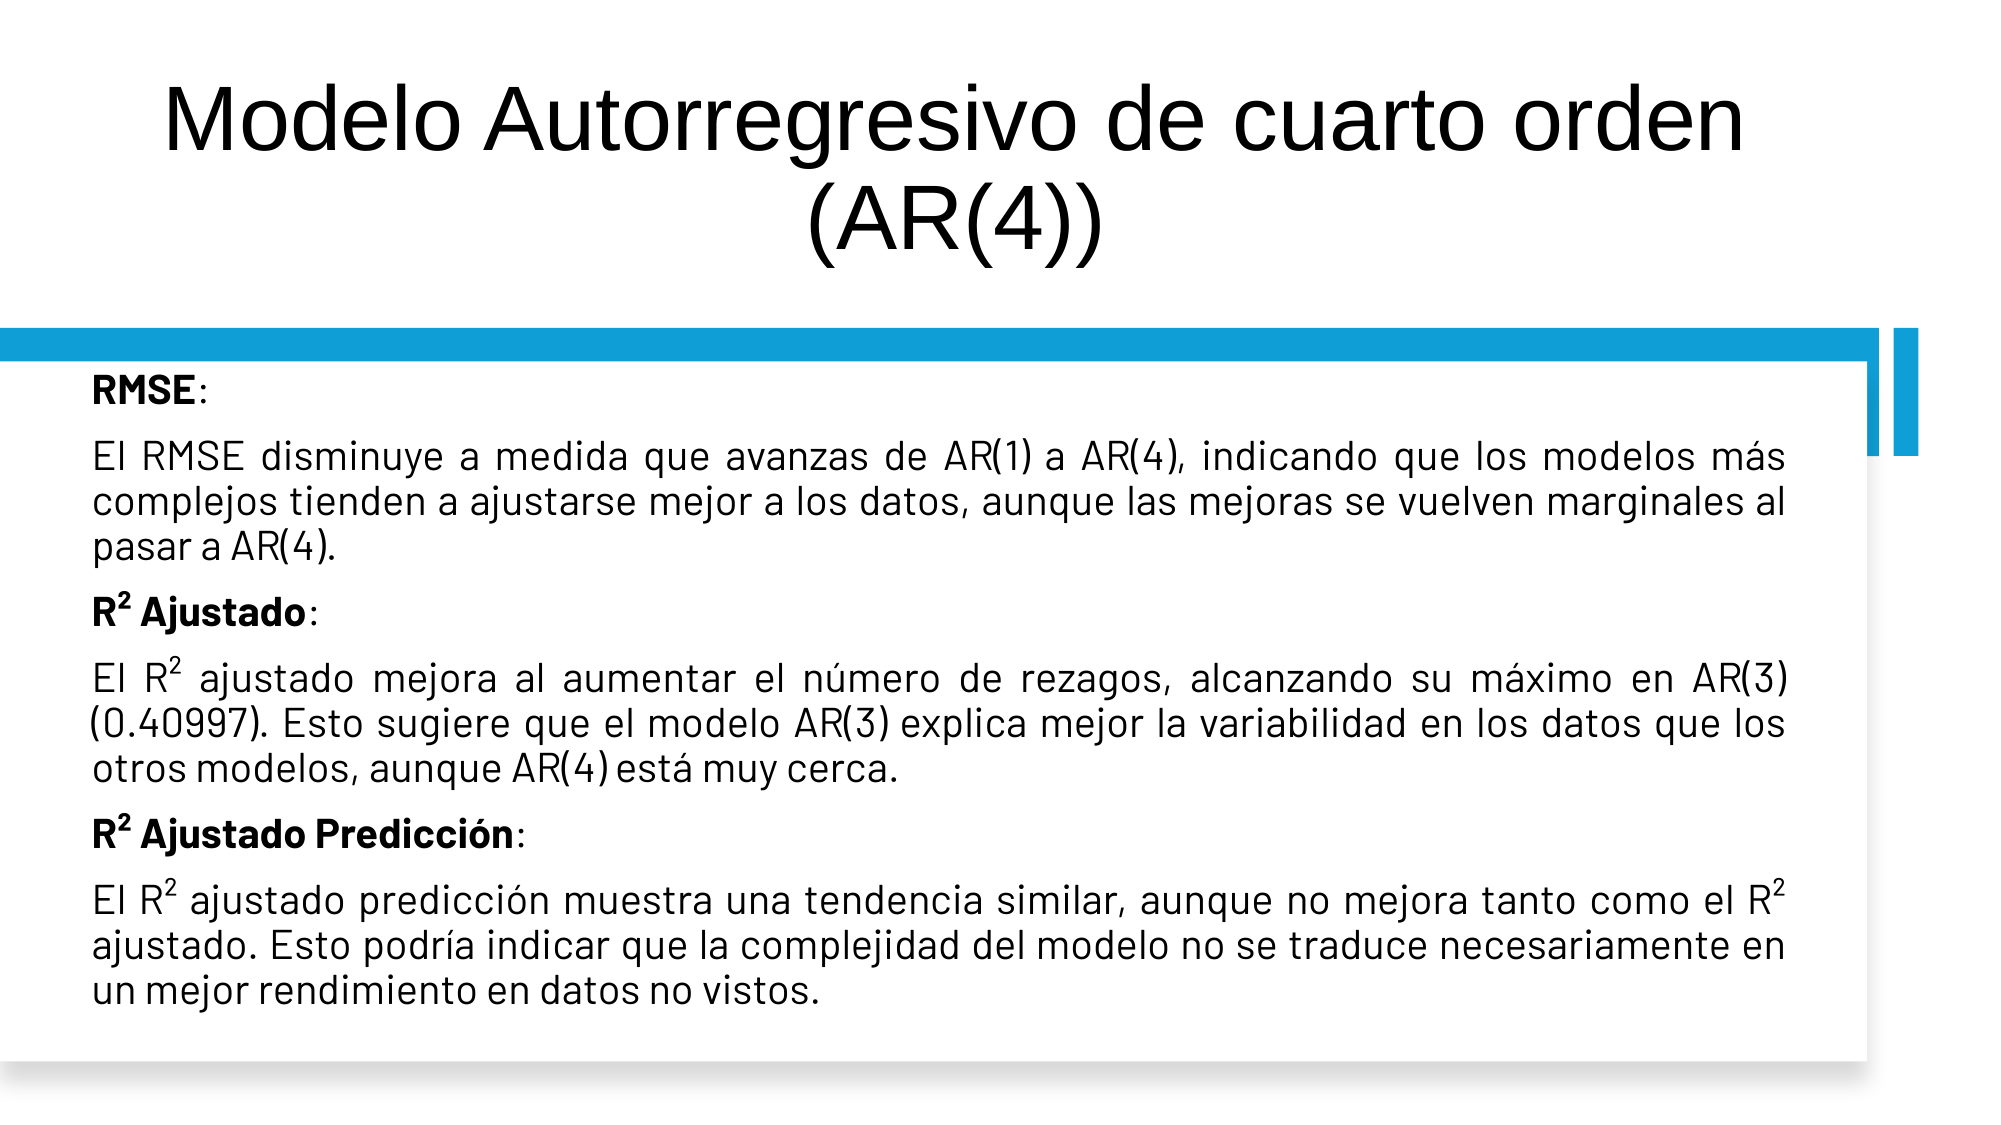

# Modelo Autorregresivo de cuarto orden (AR(4))

RMSE:
El RMSE disminuye a medida que avanzas de AR(1) a AR(4), indicando que los modelos más complejos tienden a ajustarse mejor a los datos, aunque las mejoras se vuelven marginales al pasar a AR(4).
R² Ajustado:
El R² ajustado mejora al aumentar el número de rezagos, alcanzando su máximo en AR(3) (0.40997). Esto sugiere que el modelo AR(3) explica mejor la variabilidad en los datos que los otros modelos, aunque AR(4) está muy cerca.
R² Ajustado Predicción:
El R² ajustado predicción muestra una tendencia similar, aunque no mejora tanto como el R² ajustado. Esto podría indicar que la complejidad del modelo no se traduce necesariamente en un mejor rendimiento en datos no vistos.